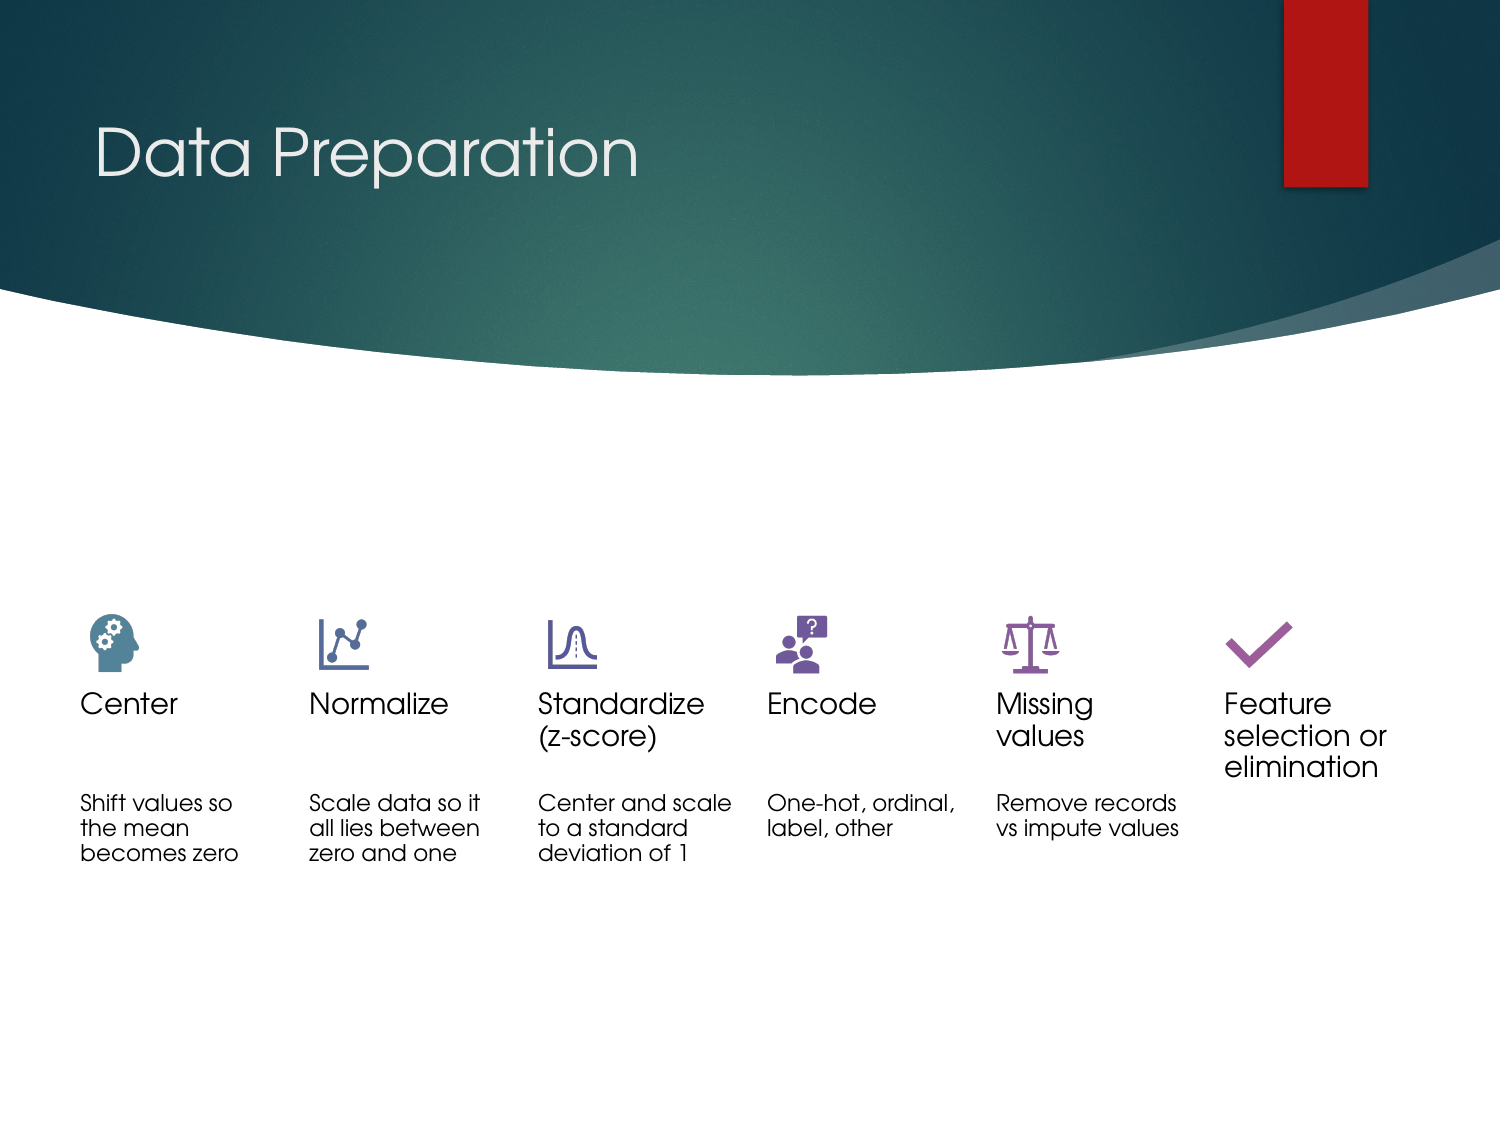

# Data Preparation

Center
Shift values so the mean becomes zero
Normalize
Scale data so it all lies between zero and one
Standardize (z-score)
Center and scale to a standard deviation of 1
Encode
One-hot, ordinal, label, other
Missing values
Remove records vs impute values
Feature selection or elimination